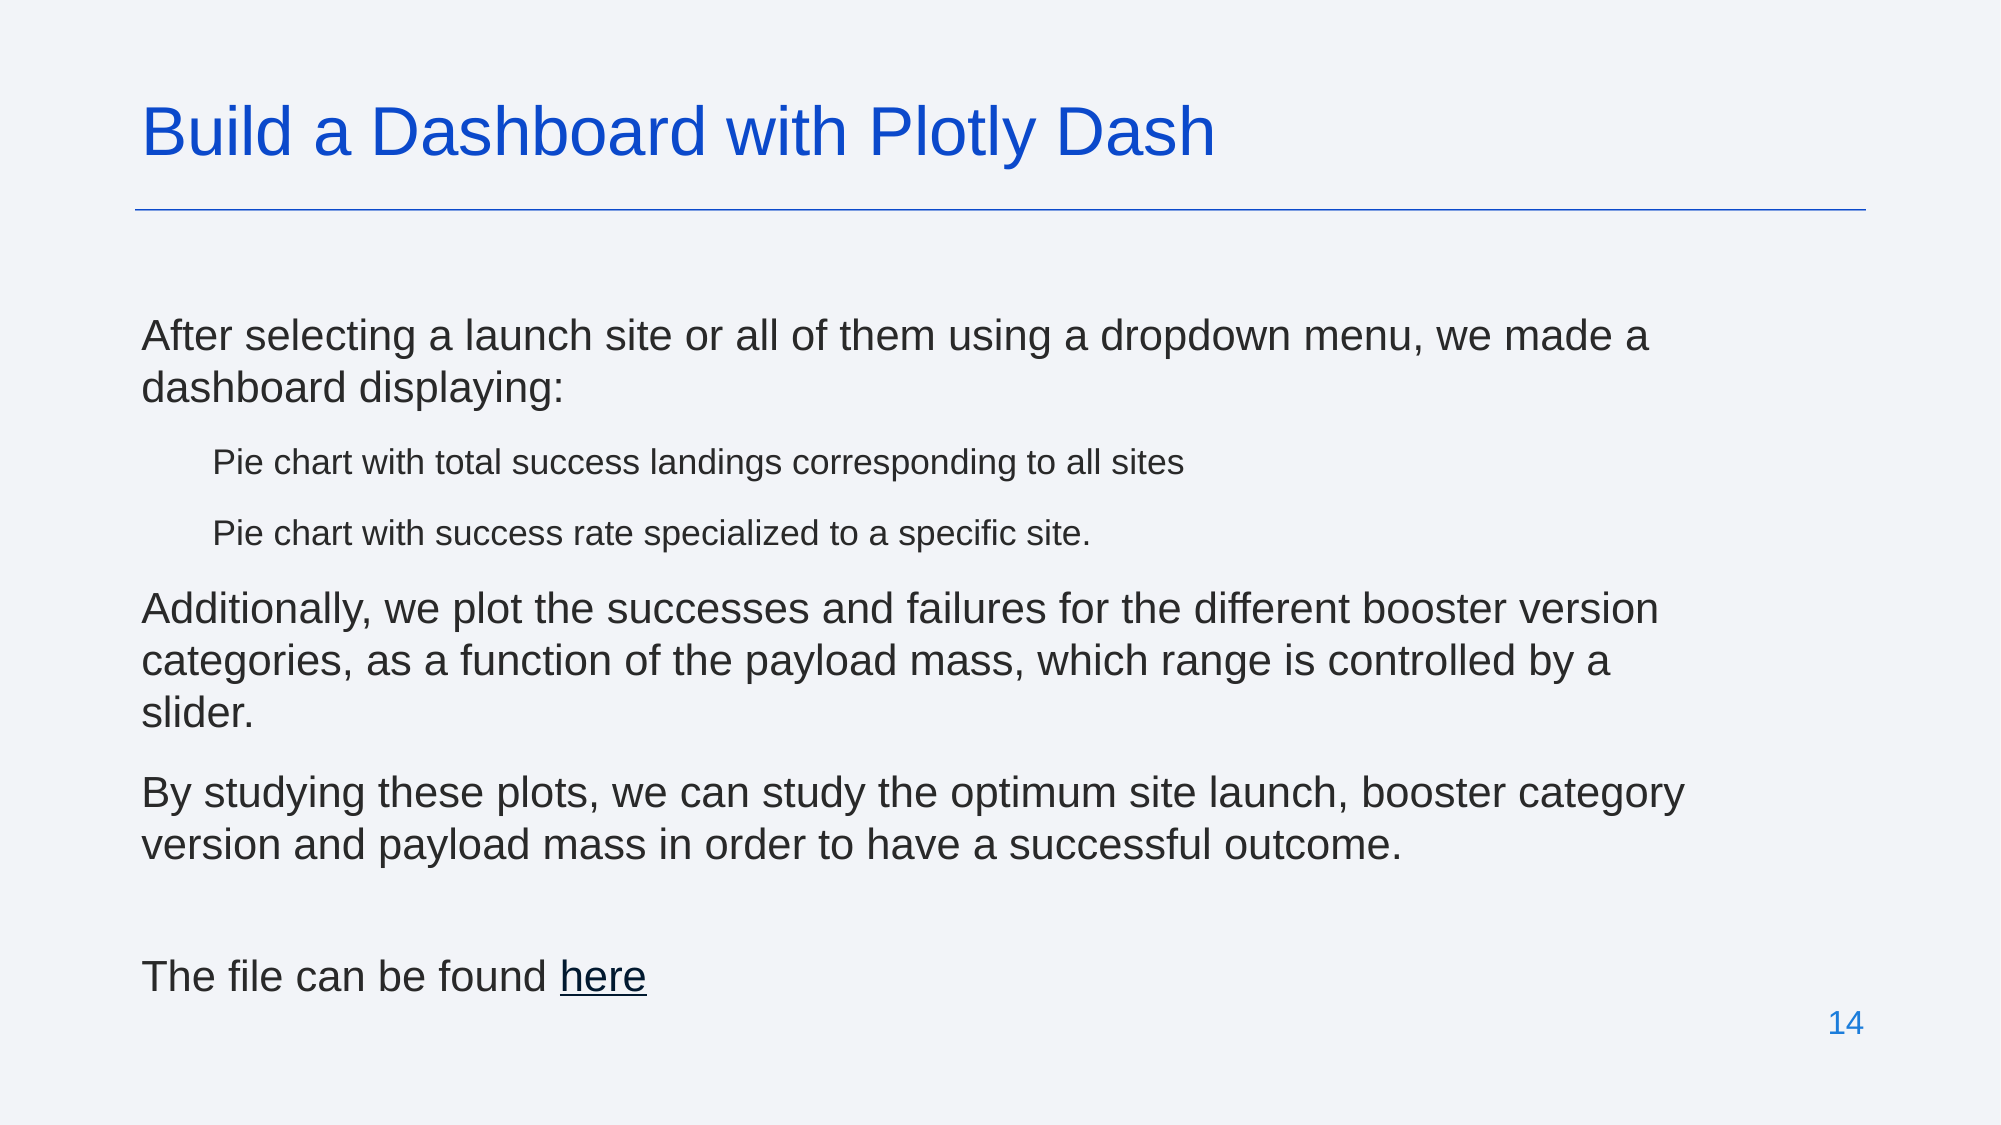

Build a Dashboard with Plotly Dash
After selecting a launch site or all of them using a dropdown menu, we made a dashboard displaying:
Pie chart with total success landings corresponding to all sites
Pie chart with success rate specialized to a specific site.
Additionally, we plot the successes and failures for the different booster version categories, as a function of the payload mass, which range is controlled by a slider.
By studying these plots, we can study the optimum site launch, booster category version and payload mass in order to have a successful outcome.

The file can be found here

14